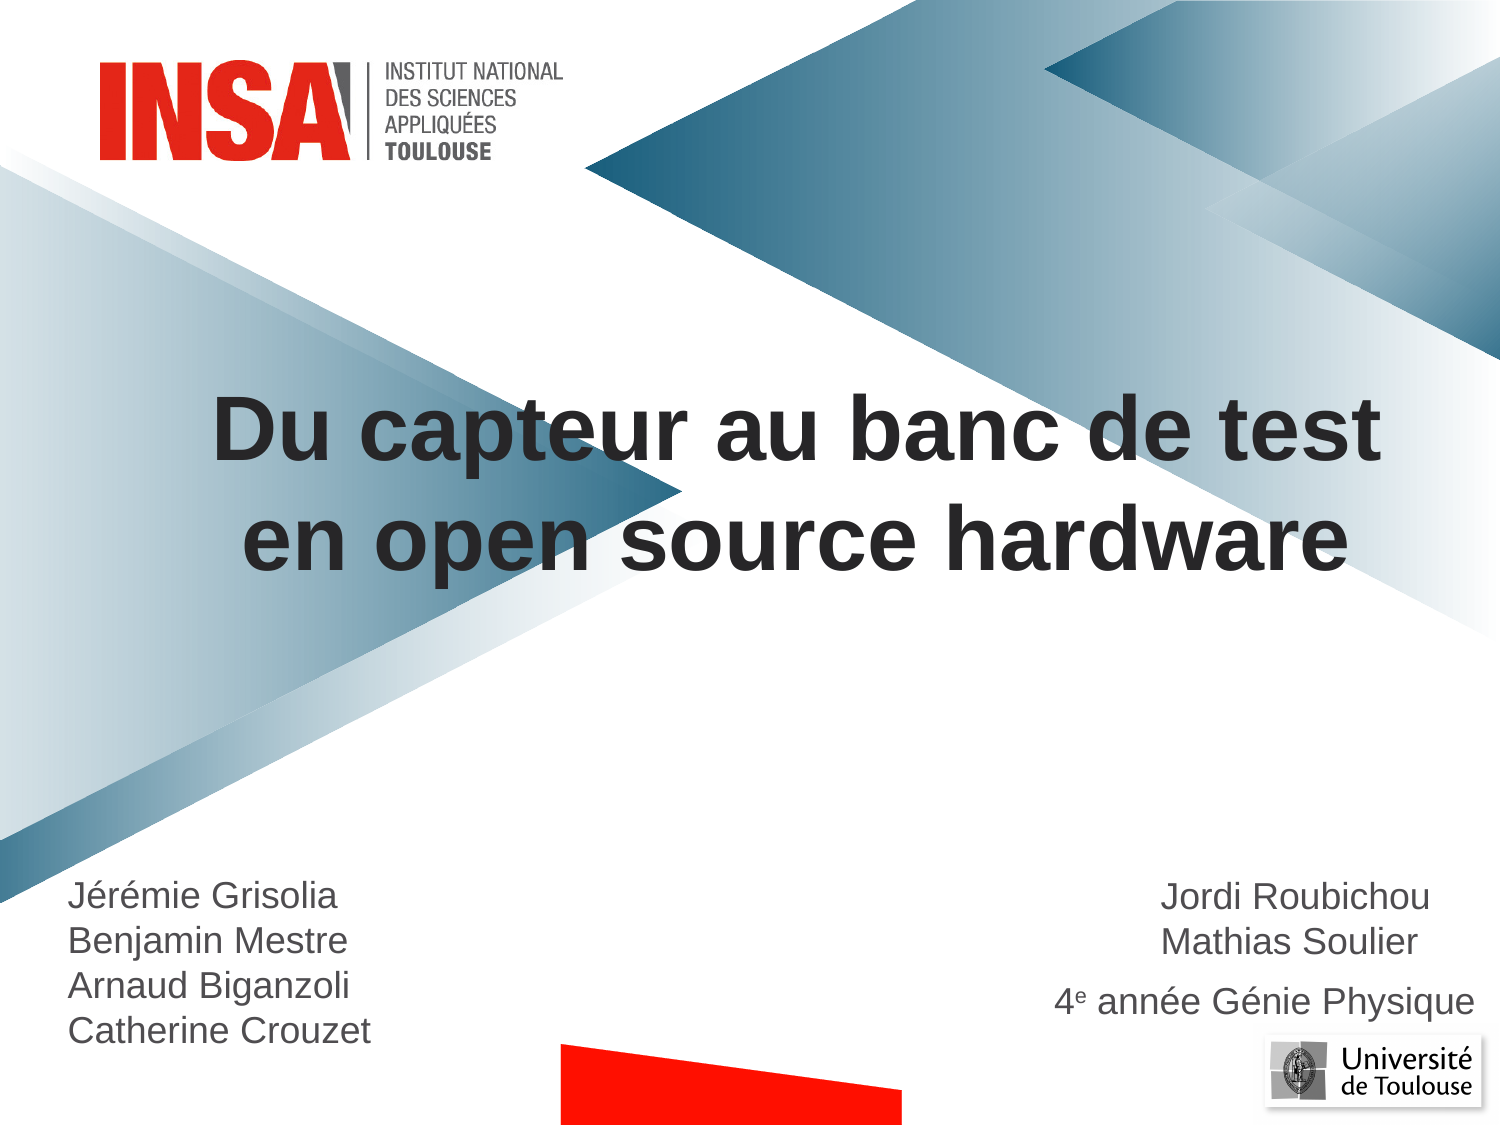

Du capteur au banc de test en open source hardware
Jérémie Grisolia
Benjamin Mestre
Arnaud Biganzoli
Catherine Crouzet
Jordi Roubichou
Mathias Soulier
4e année Génie Physique